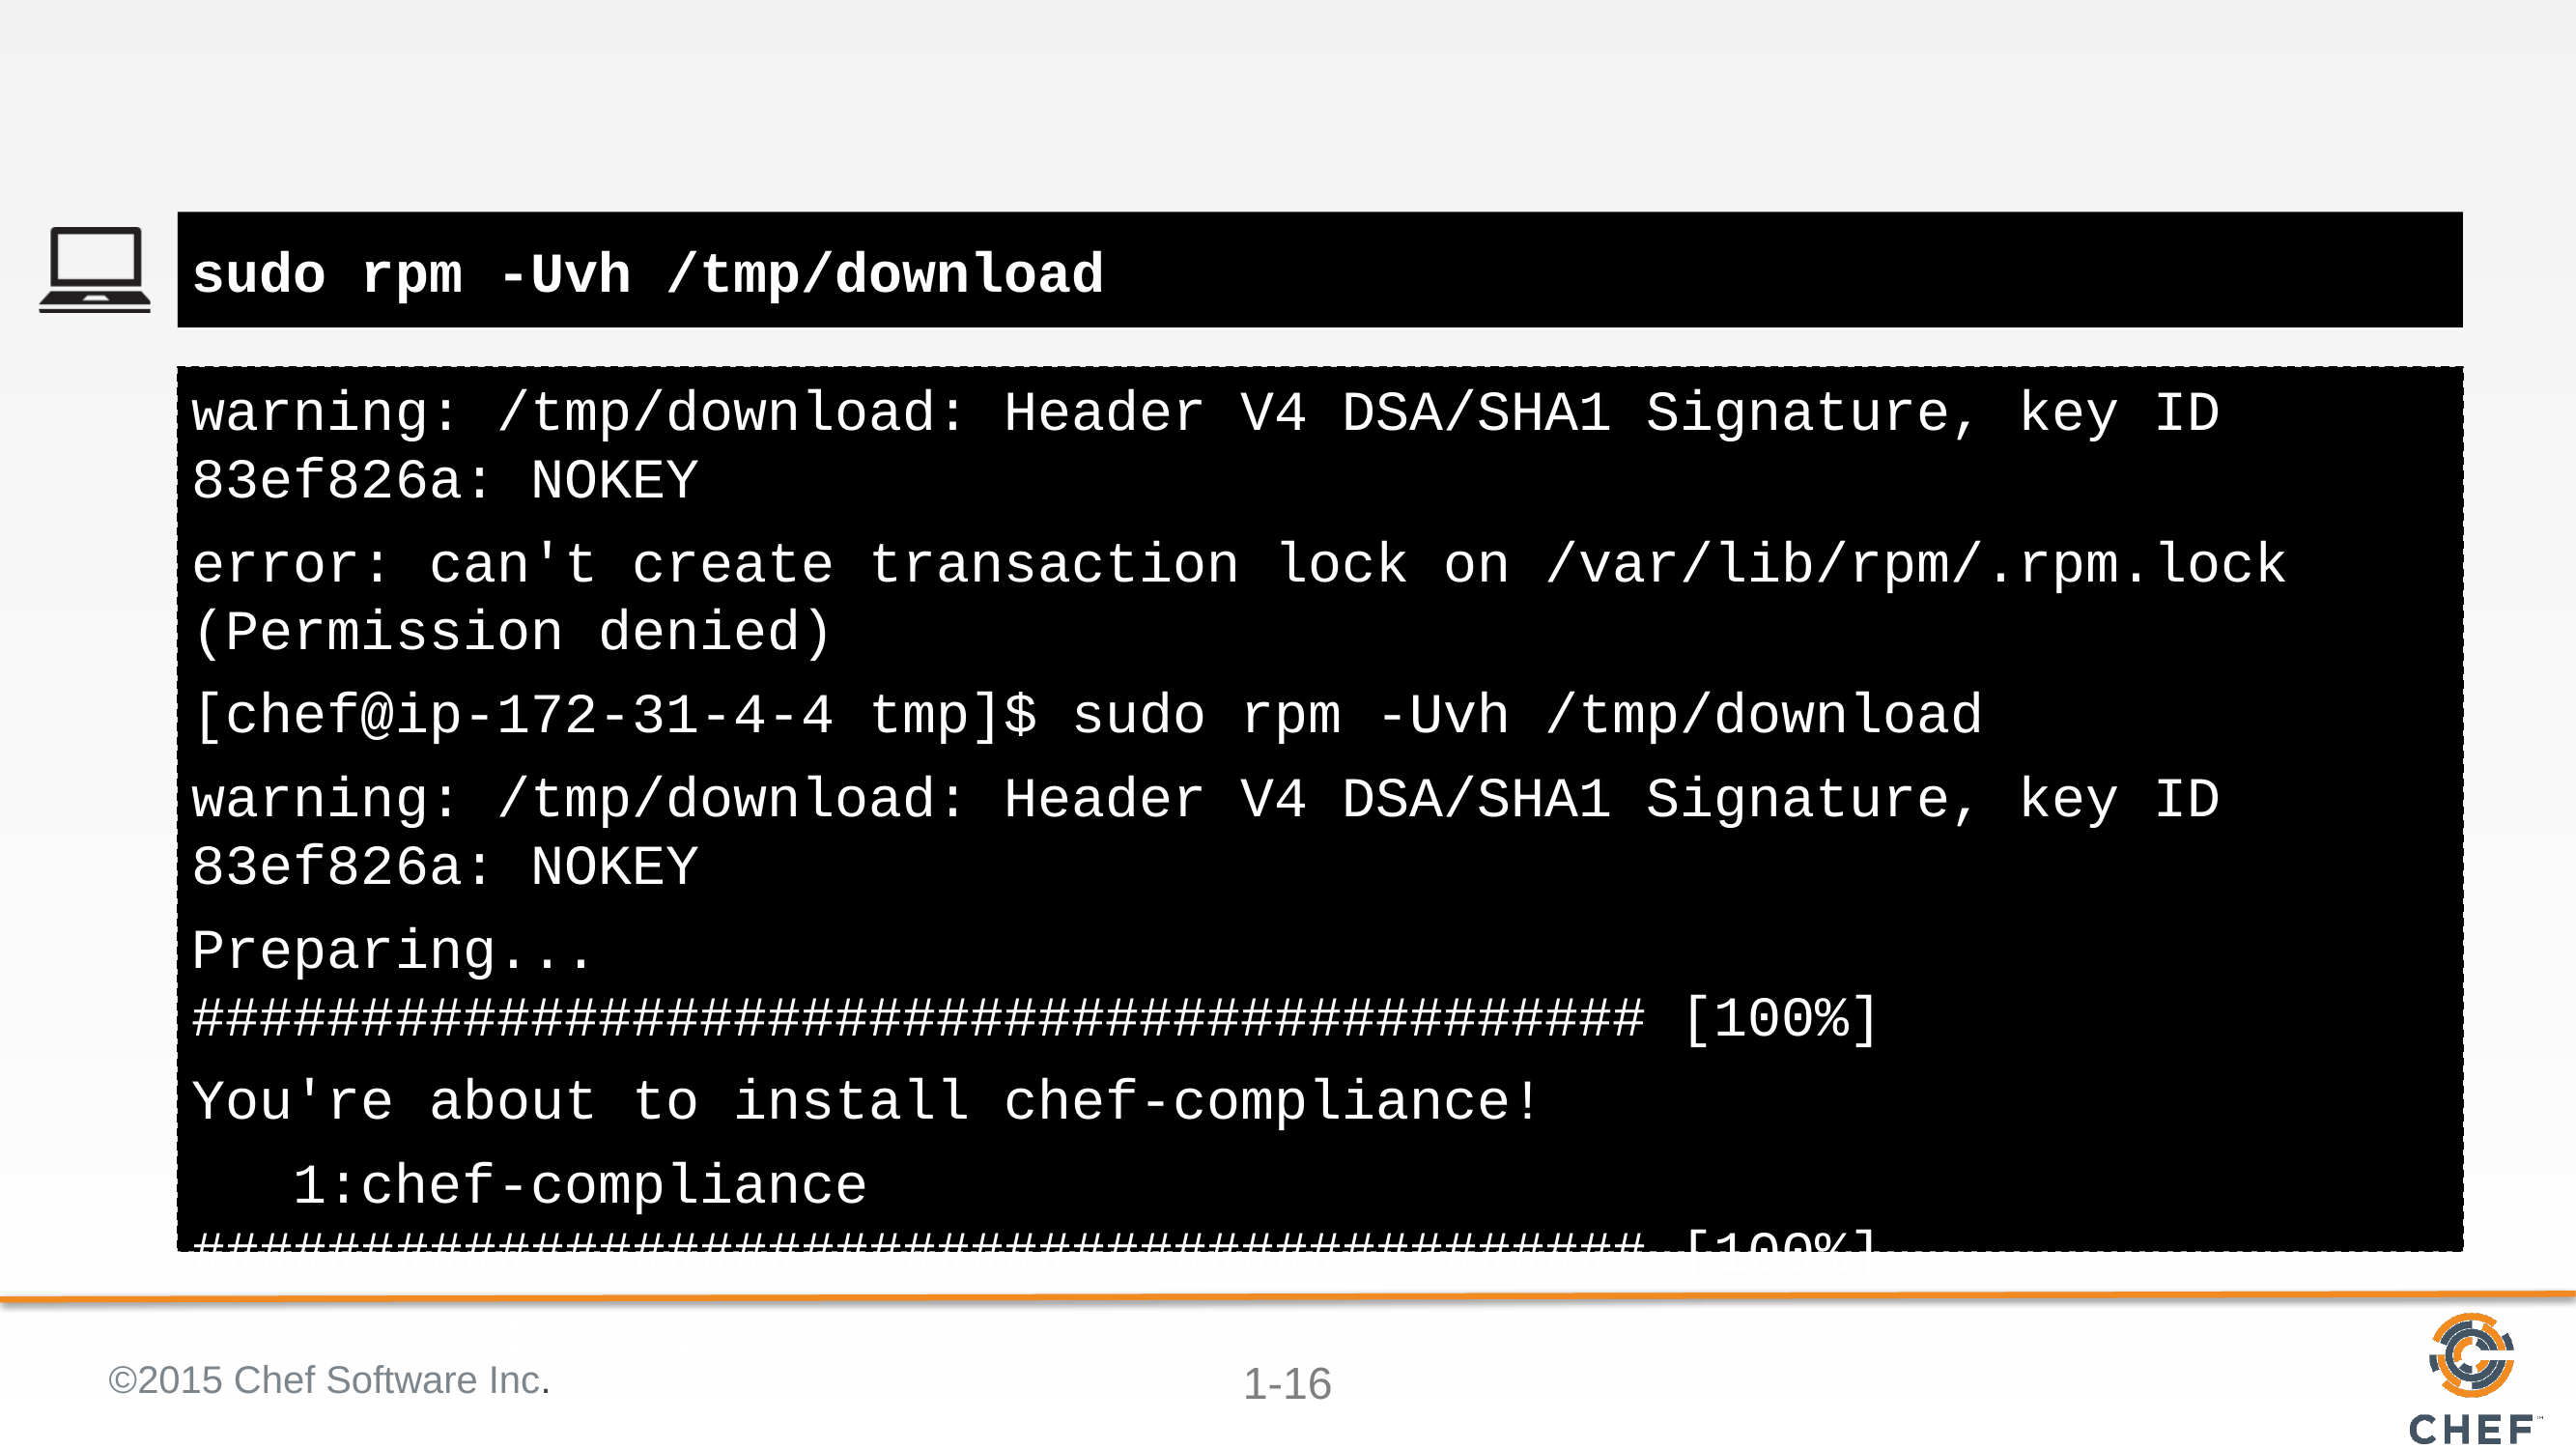

#
sudo rpm -Uvh /tmp/download
warning: /tmp/download: Header V4 DSA/SHA1 Signature, key ID 83ef826a: NOKEY
error: can't create transaction lock on /var/lib/rpm/.rpm.lock (Permission denied)
[chef@ip-172-31-4-4 tmp]$ sudo rpm -Uvh /tmp/download
warning: /tmp/download: Header V4 DSA/SHA1 Signature, key ID 83ef826a: NOKEY
Preparing...                ########################################### [100%]
You're about to install chef-compliance!
   1:chef-compliance        ########################################### [100%]
[chef@ip-172-31-4-4 tmp]$